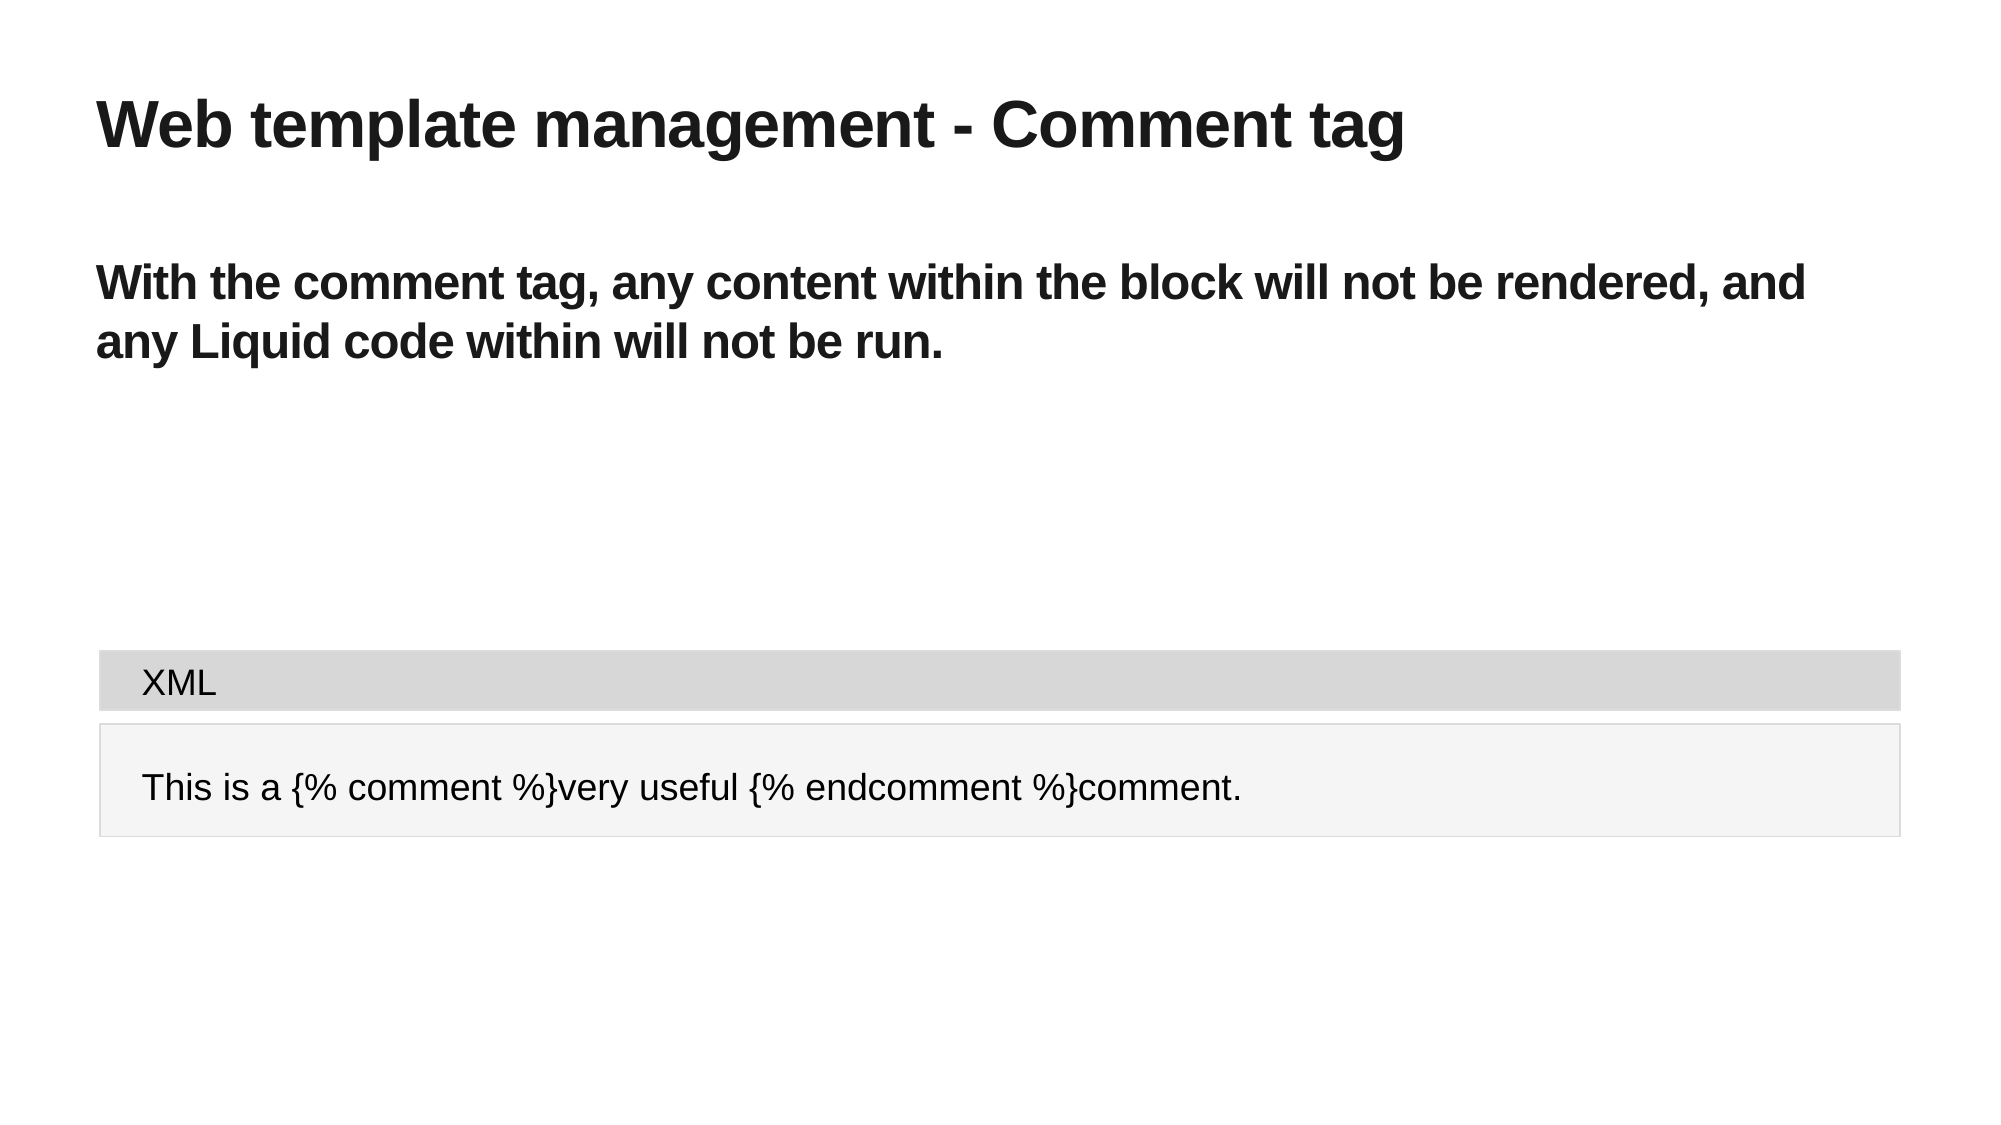

# Web template management - Comment tag
With the comment tag, any content within the block will not be rendered, and any Liquid code within will not be run.
XML
This is a {% comment %}very useful {% endcomment %}comment.